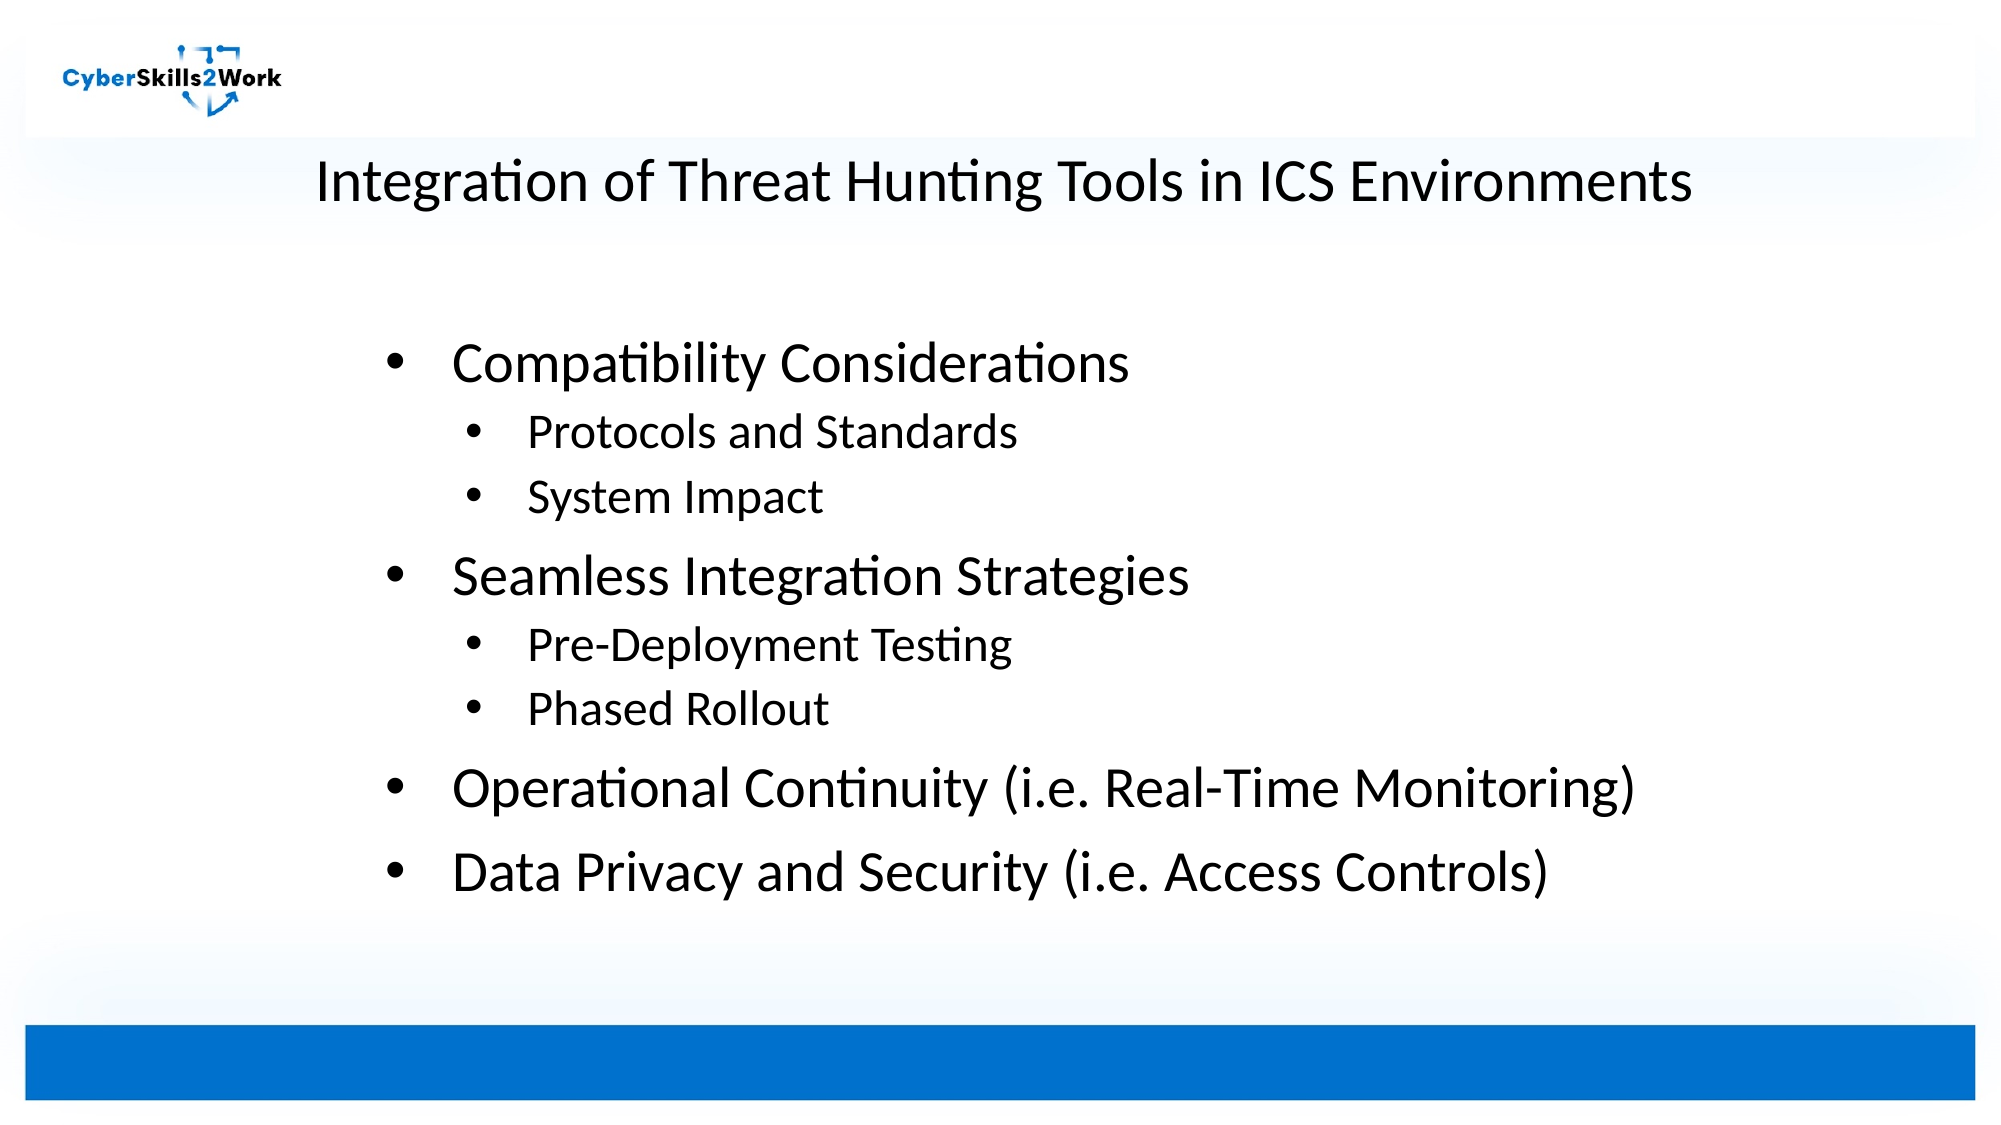

# Integration of Threat Hunting Tools in ICS Environments
Compatibility Considerations
Protocols and Standards
System Impact
Seamless Integration Strategies
Pre-Deployment Testing
Phased Rollout
Operational Continuity (i.e. Real-Time Monitoring)
Data Privacy and Security (i.e. Access Controls)